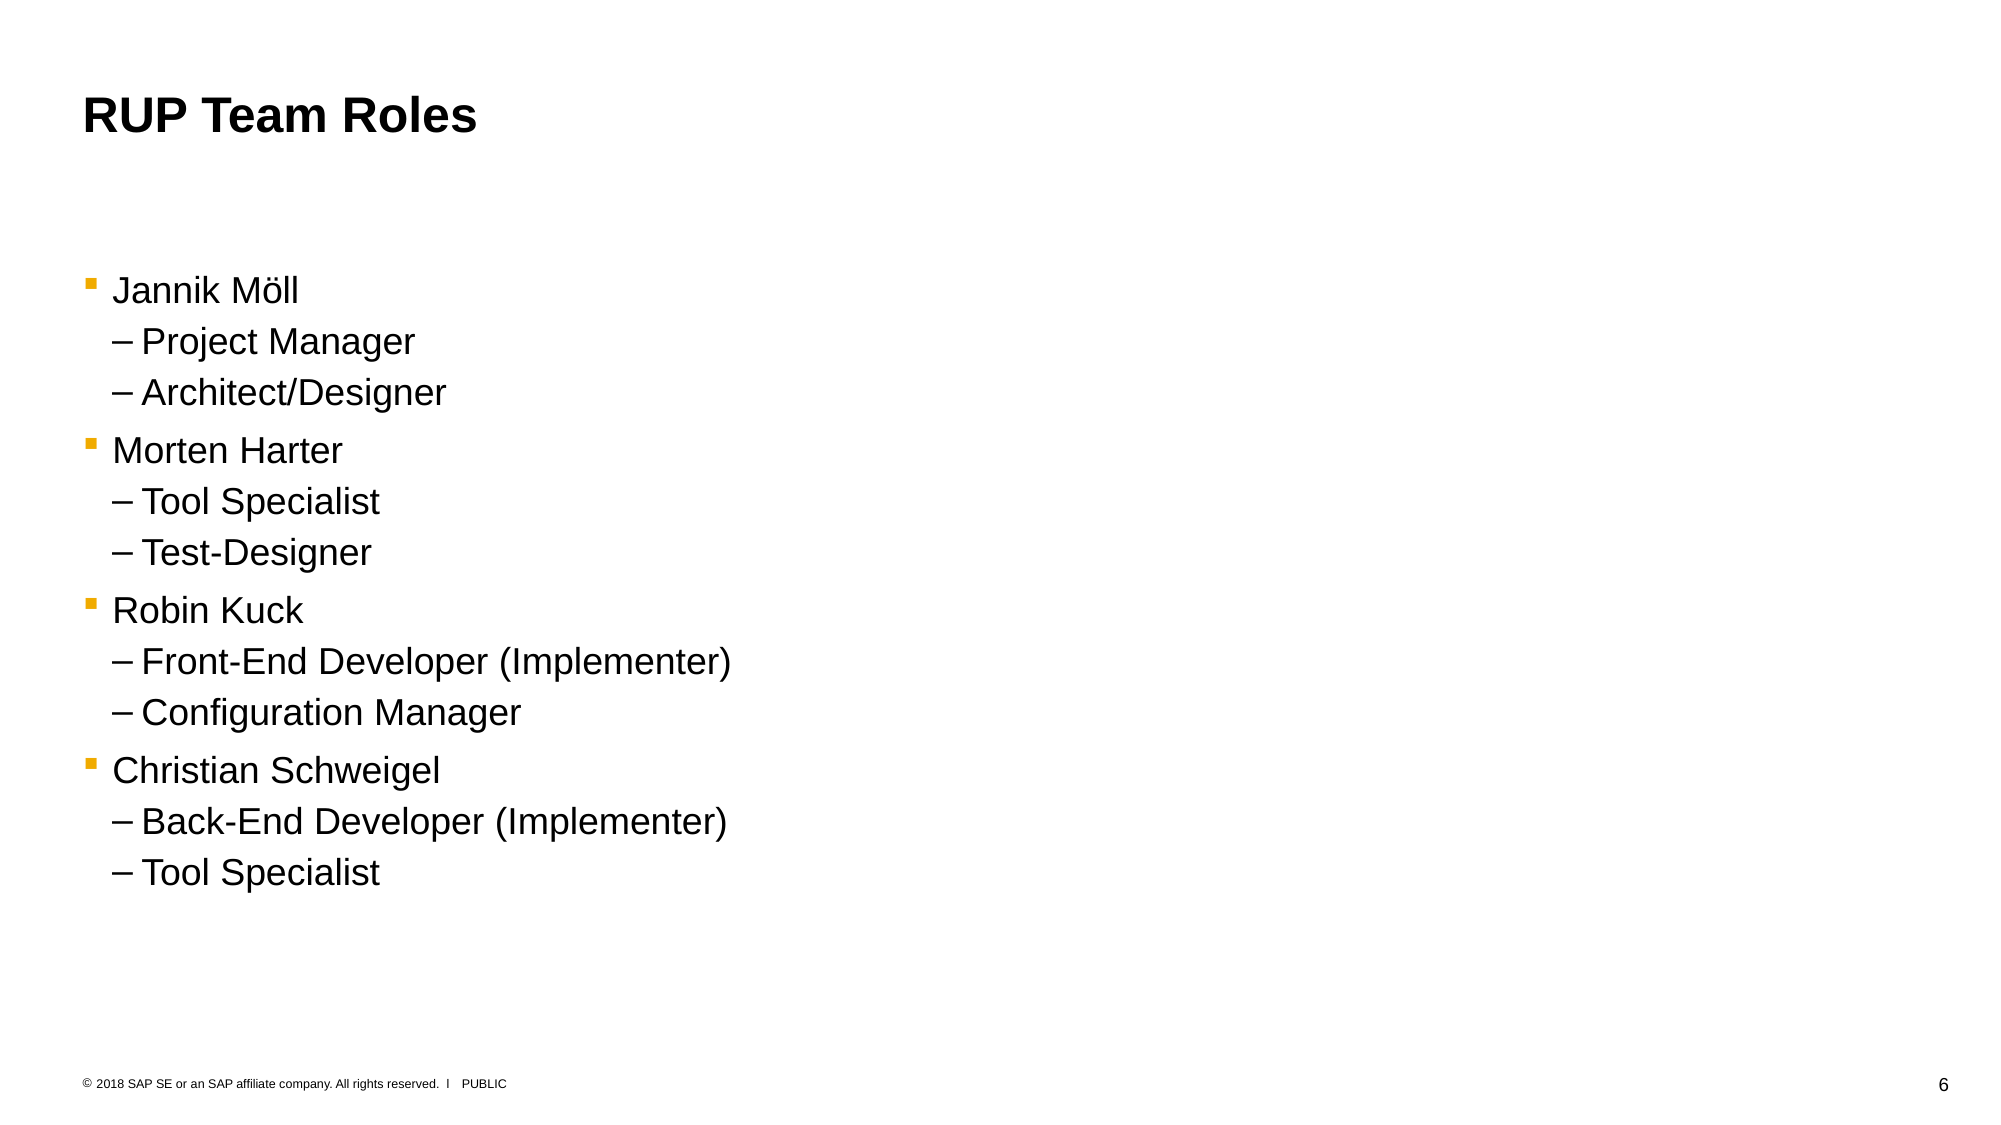

# RUP Team Roles
Jannik Möll
Project Manager
Architect/Designer
Morten Harter
Tool Specialist
Test-Designer
Robin Kuck
Front-End Developer (Implementer)
Configuration Manager
Christian Schweigel
Back-End Developer (Implementer)
Tool Specialist